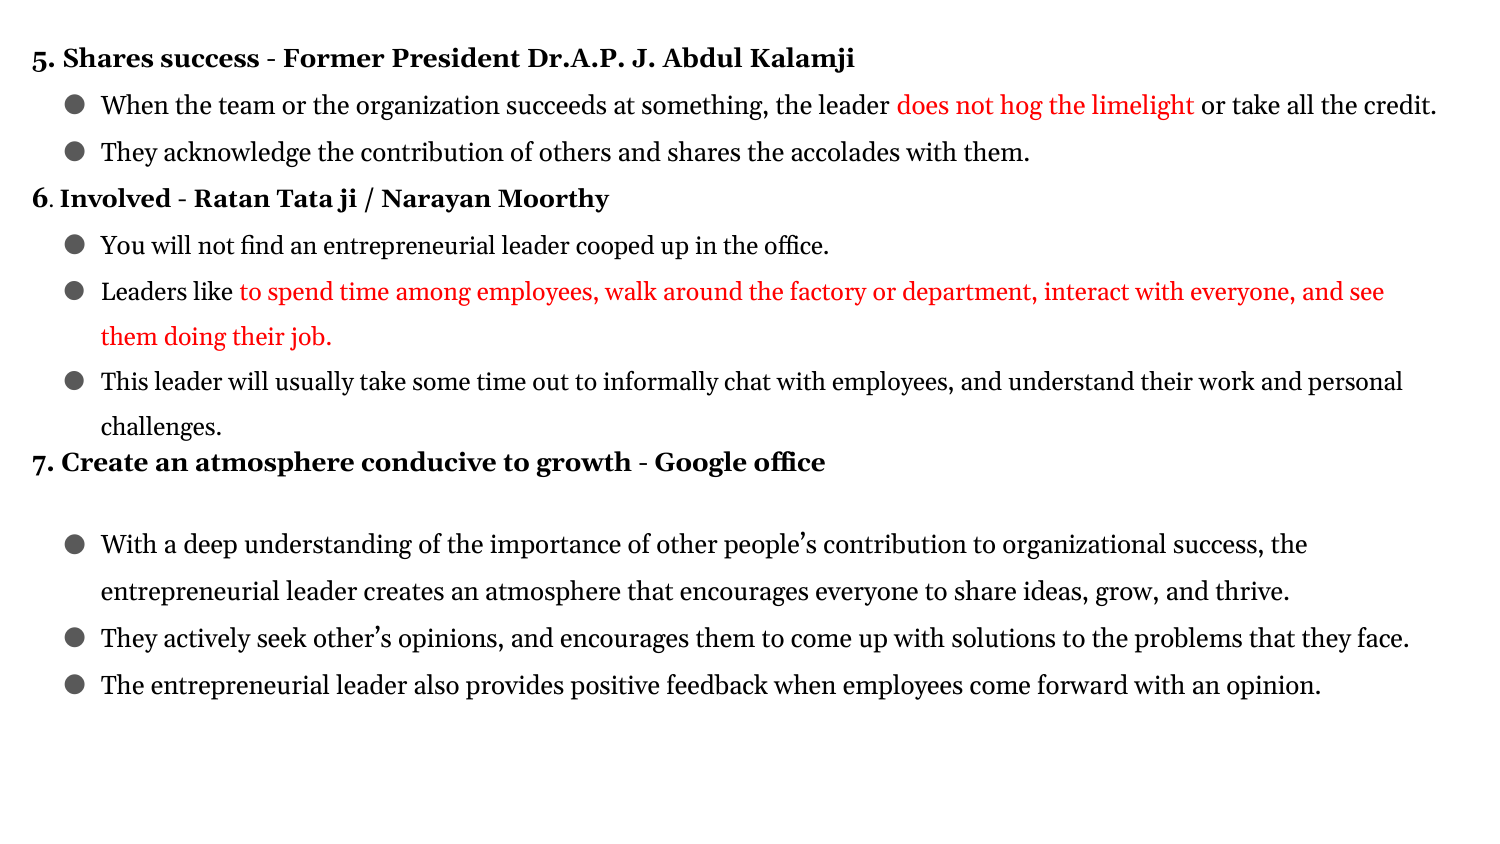

5. Shares success - Former President Dr.A.P. J. Abdul Kalamji
When the team or the organization succeeds at something, the leader does not hog the limelight or take all the credit.
They acknowledge the contribution of others and shares the accolades with them.
6. Involved - Ratan Tata ji / Narayan Moorthy
You will not find an entrepreneurial leader cooped up in the office.
Leaders like to spend time among employees, walk around the factory or department, interact with everyone, and see them doing their job.
This leader will usually take some time out to informally chat with employees, and understand their work and personal challenges.
7. Create an atmosphere conducive to growth - Google office

With a deep understanding of the importance of other people’s contribution to organizational success, the entrepreneurial leader creates an atmosphere that encourages everyone to share ideas, grow, and thrive.
They actively seek other’s opinions, and encourages them to come up with solutions to the problems that they face.
The entrepreneurial leader also provides positive feedback when employees come forward with an opinion.